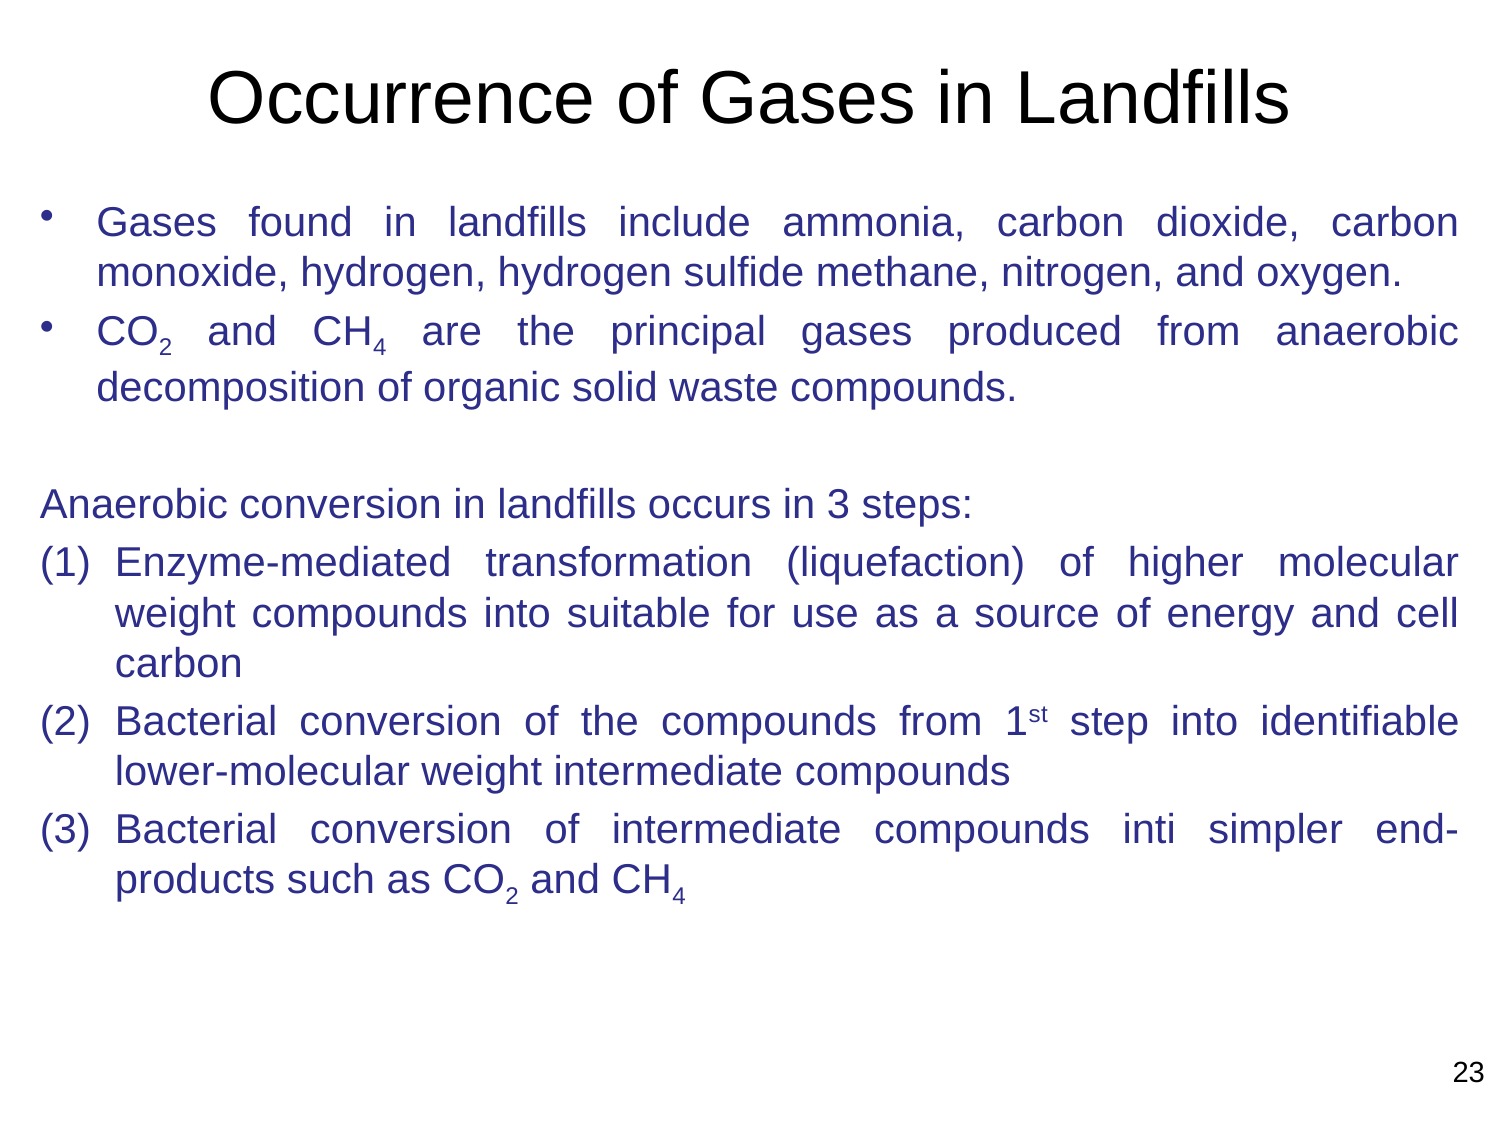

# Occurrence of Gases in Landfills
Gases found in landfills include ammonia, carbon dioxide, carbon monoxide, hydrogen, hydrogen sulfide methane, nitrogen, and oxygen.
CO2 and CH4 are the principal gases produced from anaerobic decomposition of organic solid waste compounds.

Anaerobic conversion in landfills occurs in 3 steps:
Enzyme-mediated transformation (liquefaction) of higher molecular weight compounds into suitable for use as a source of energy and cell carbon
Bacterial conversion of the compounds from 1st step into identifiable lower-molecular weight intermediate compounds
Bacterial conversion of intermediate compounds inti simpler end-products such as CO2 and CH4

23